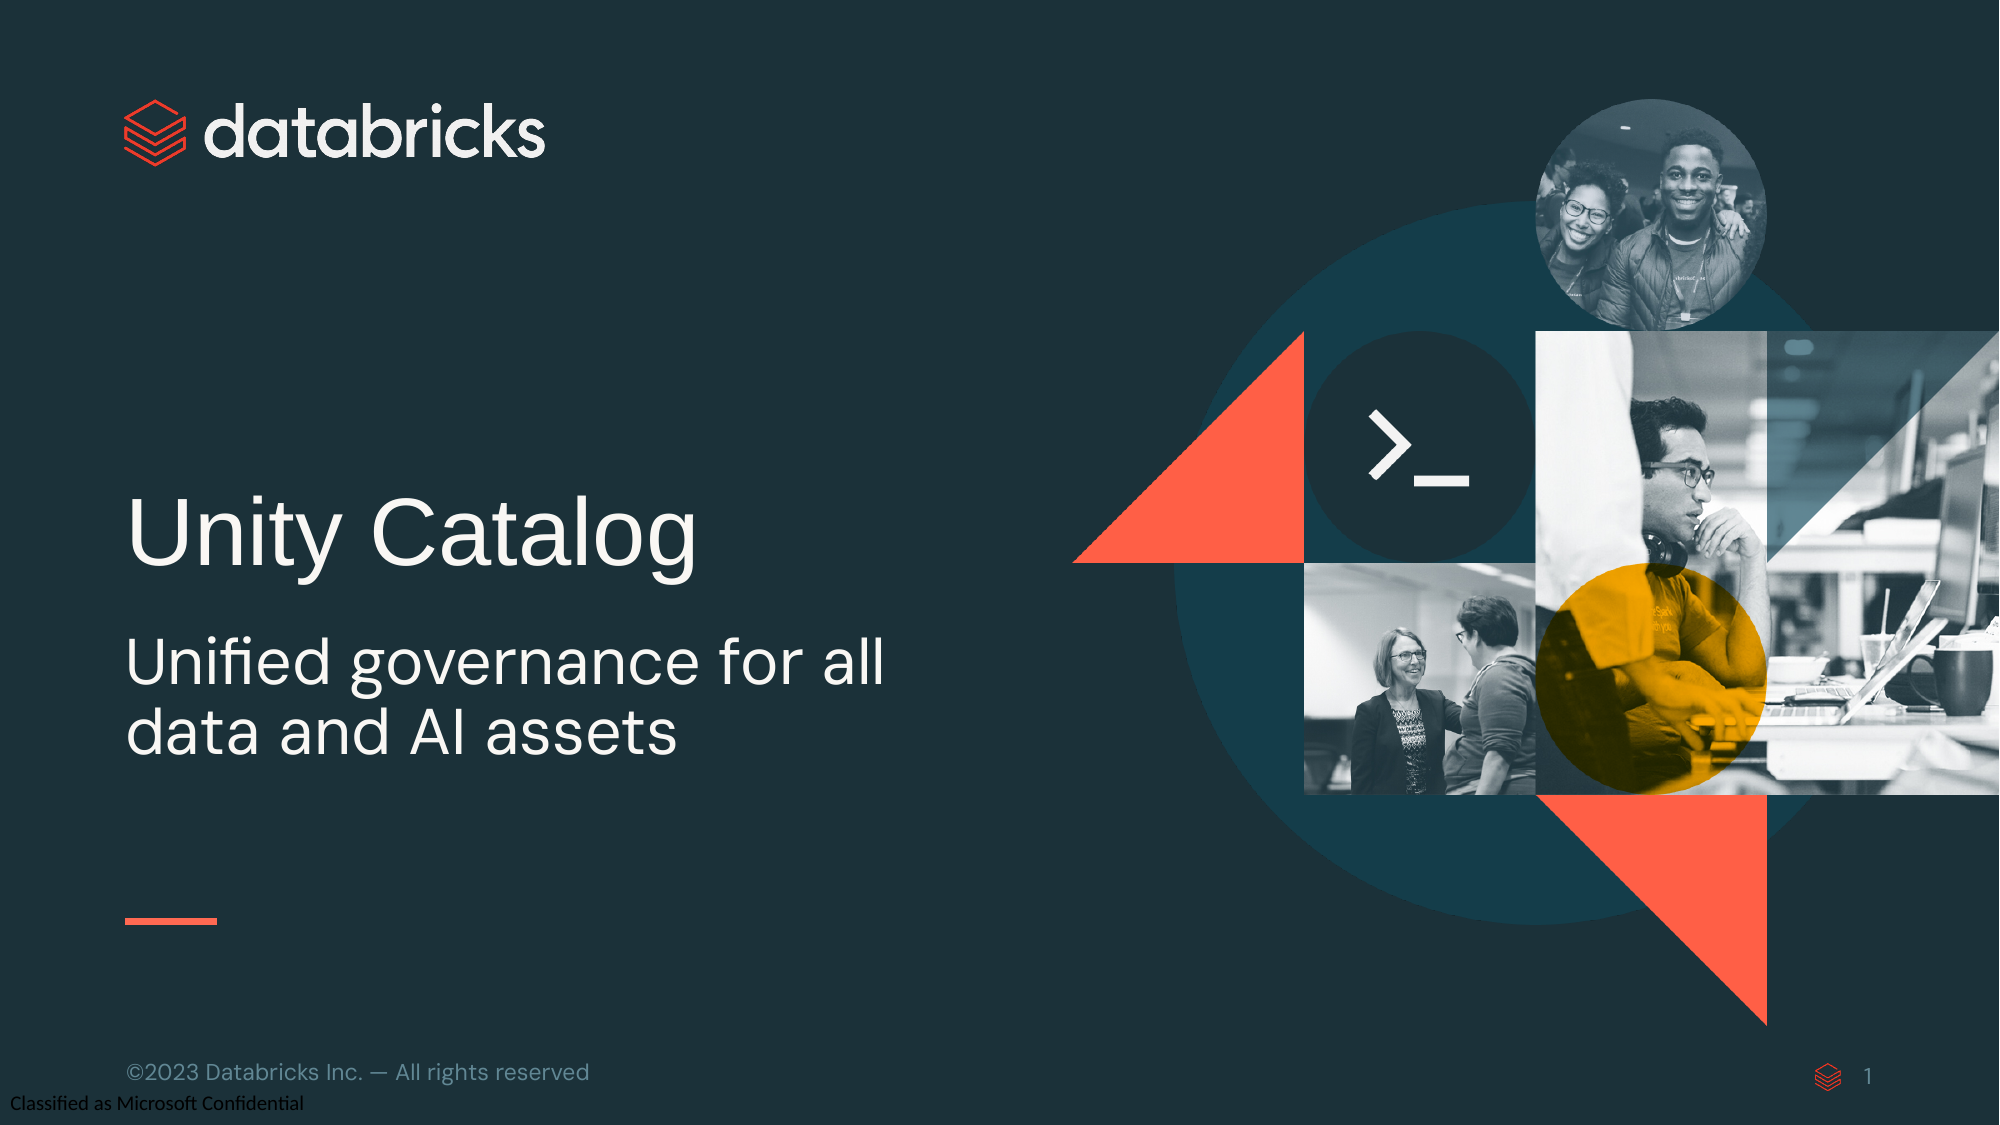

# Unity Catalog
Unified governance for all data and AI assets
1